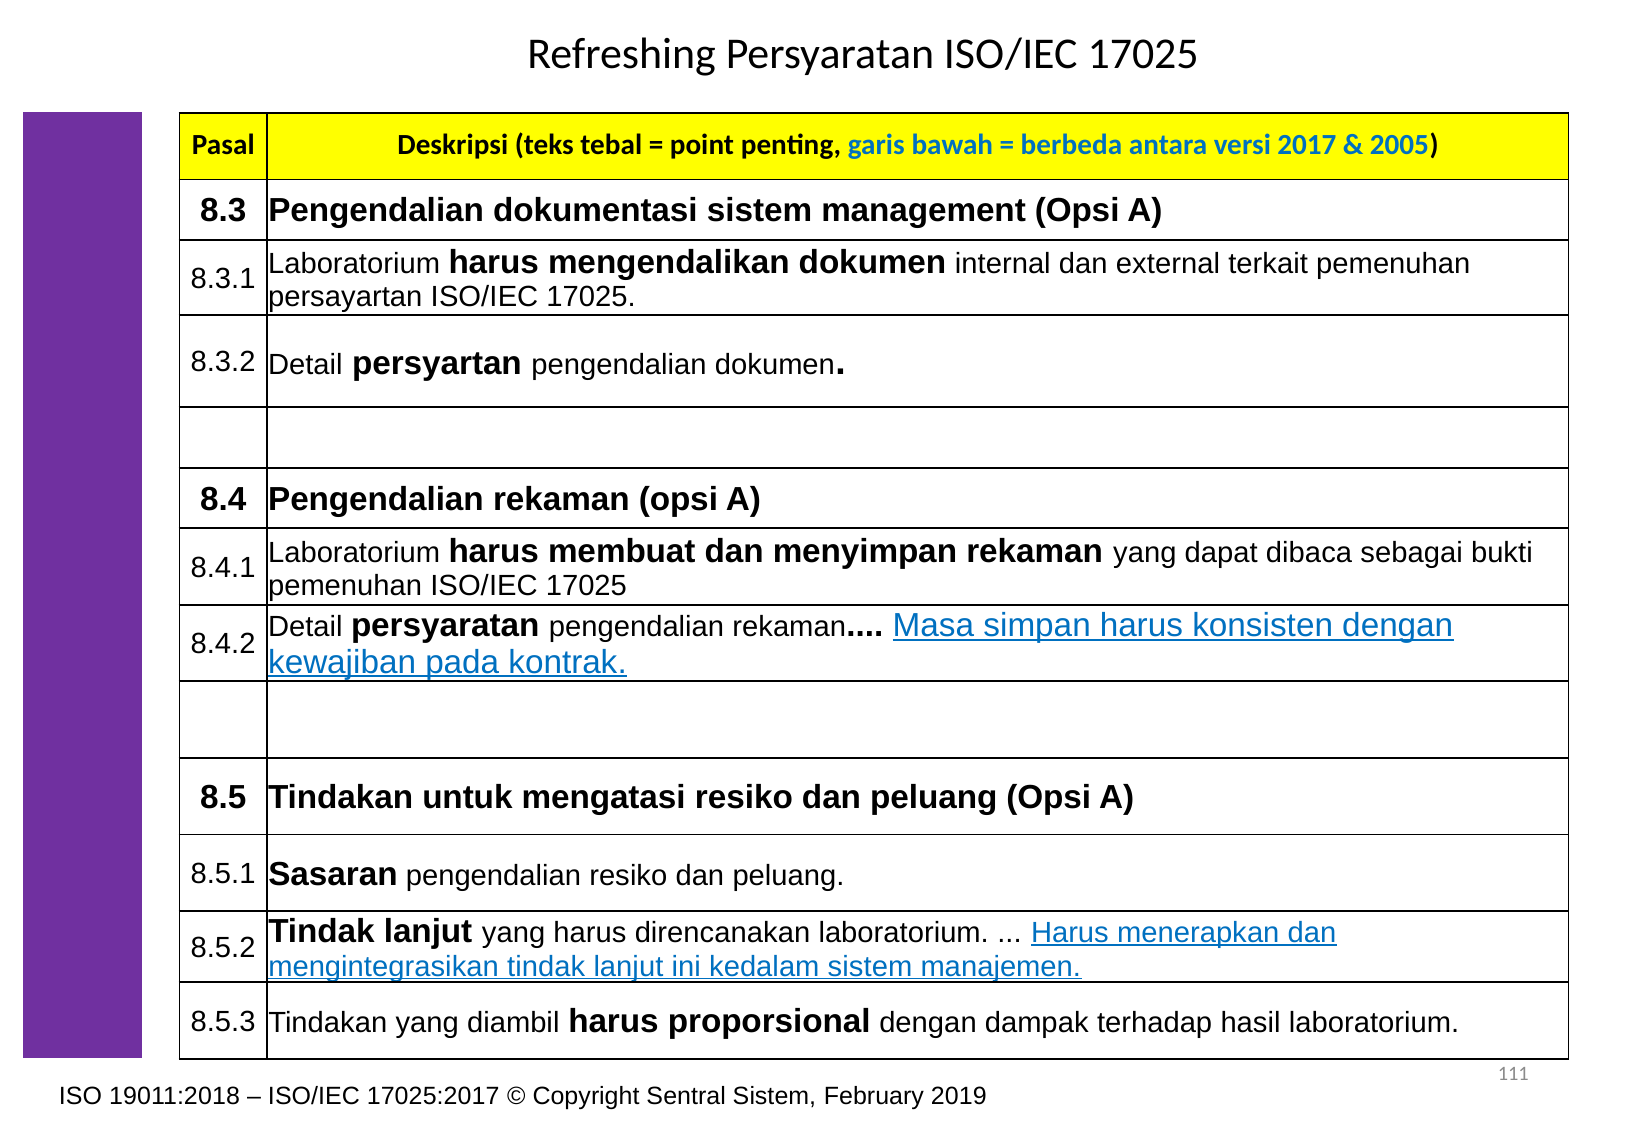

# Refreshing Persyaratan ISO/IEC 17025

| Pasal | Deskripsi (teks tebal = point penting, garis bawah = berbeda antara versi 2017 & 2005) |
| --- | --- |
| 8.3 | Pengendalian dokumentasi sistem management (Opsi A) |
| 8.3.1 | Laboratorium harus mengendalikan dokumen internal dan external terkait pemenuhan persayartan ISO/IEC 17025. |
| 8.3.2 | Detail persyartan pengendalian dokumen. |
|  |  |
| 8.4 | Pengendalian rekaman (opsi A) |
| 8.4.1 | Laboratorium harus membuat dan menyimpan rekaman yang dapat dibaca sebagai bukti pemenuhan ISO/IEC 17025 |
| 8.4.2 | Detail persyaratan pengendalian rekaman.... Masa simpan harus konsisten dengan kewajiban pada kontrak. |
|  |  |
| 8.5 | Tindakan untuk mengatasi resiko dan peluang (Opsi A) |
| 8.5.1 | Sasaran pengendalian resiko dan peluang. |
| 8.5.2 | Tindak lanjut yang harus direncanakan laboratorium. ... Harus menerapkan dan mengintegrasikan tindak lanjut ini kedalam sistem manajemen. |
| 8.5.3 | Tindakan yang diambil harus proporsional dengan dampak terhadap hasil laboratorium. |
111